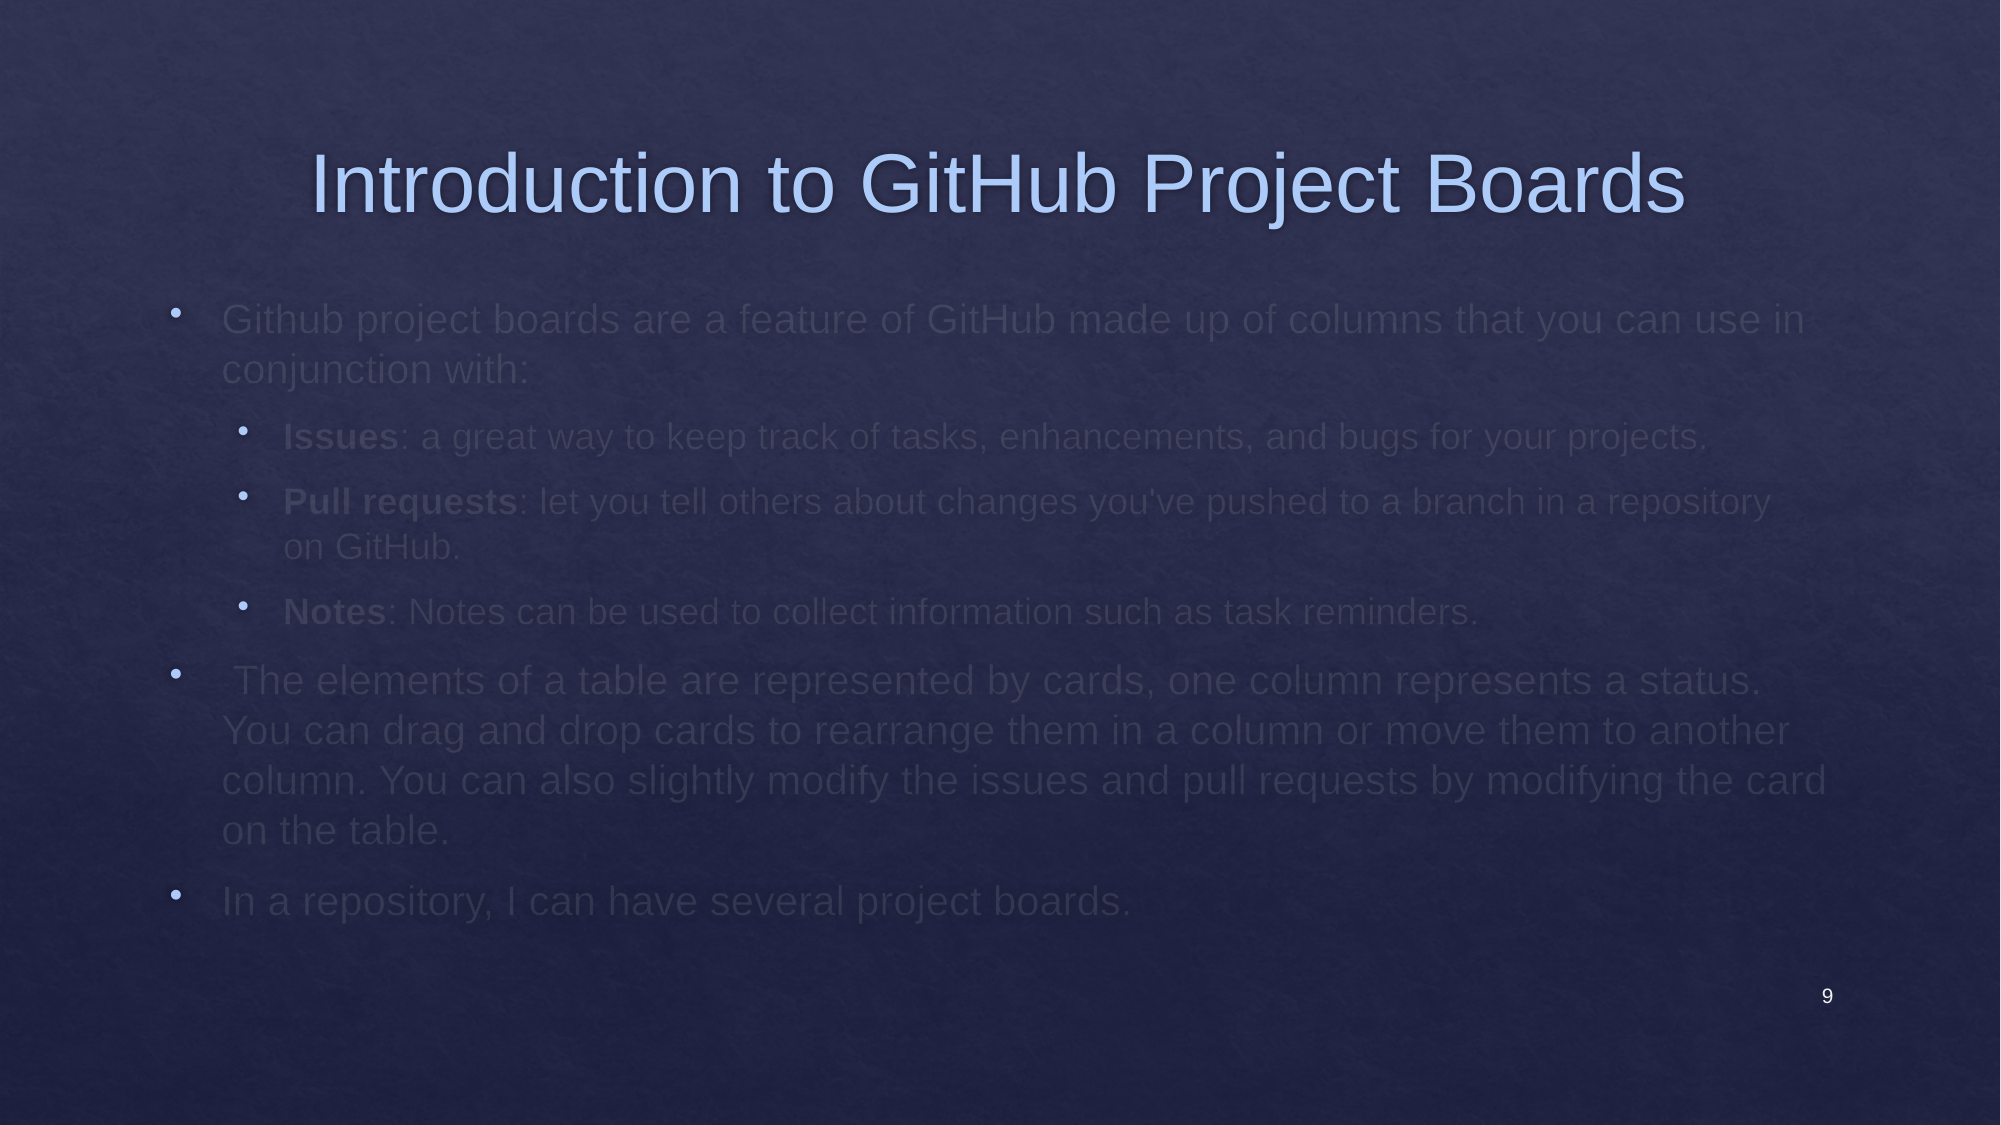

# Introduction to GitHub Project Boards
Github project boards are a feature of GitHub made up of columns that you can use in conjunction with:
Issues: a great way to keep track of tasks, enhancements, and bugs for your projects.
Pull requests: let you tell others about changes you've pushed to a branch in a repository on GitHub.
Notes: Notes can be used to collect information such as task reminders.
 The elements of a table are represented by cards, one column represents a status. You can drag and drop cards to rearrange them in a column or move them to another column. You can also slightly modify the issues and pull requests by modifying the card on the table.
In a repository, I can have several project boards.
9